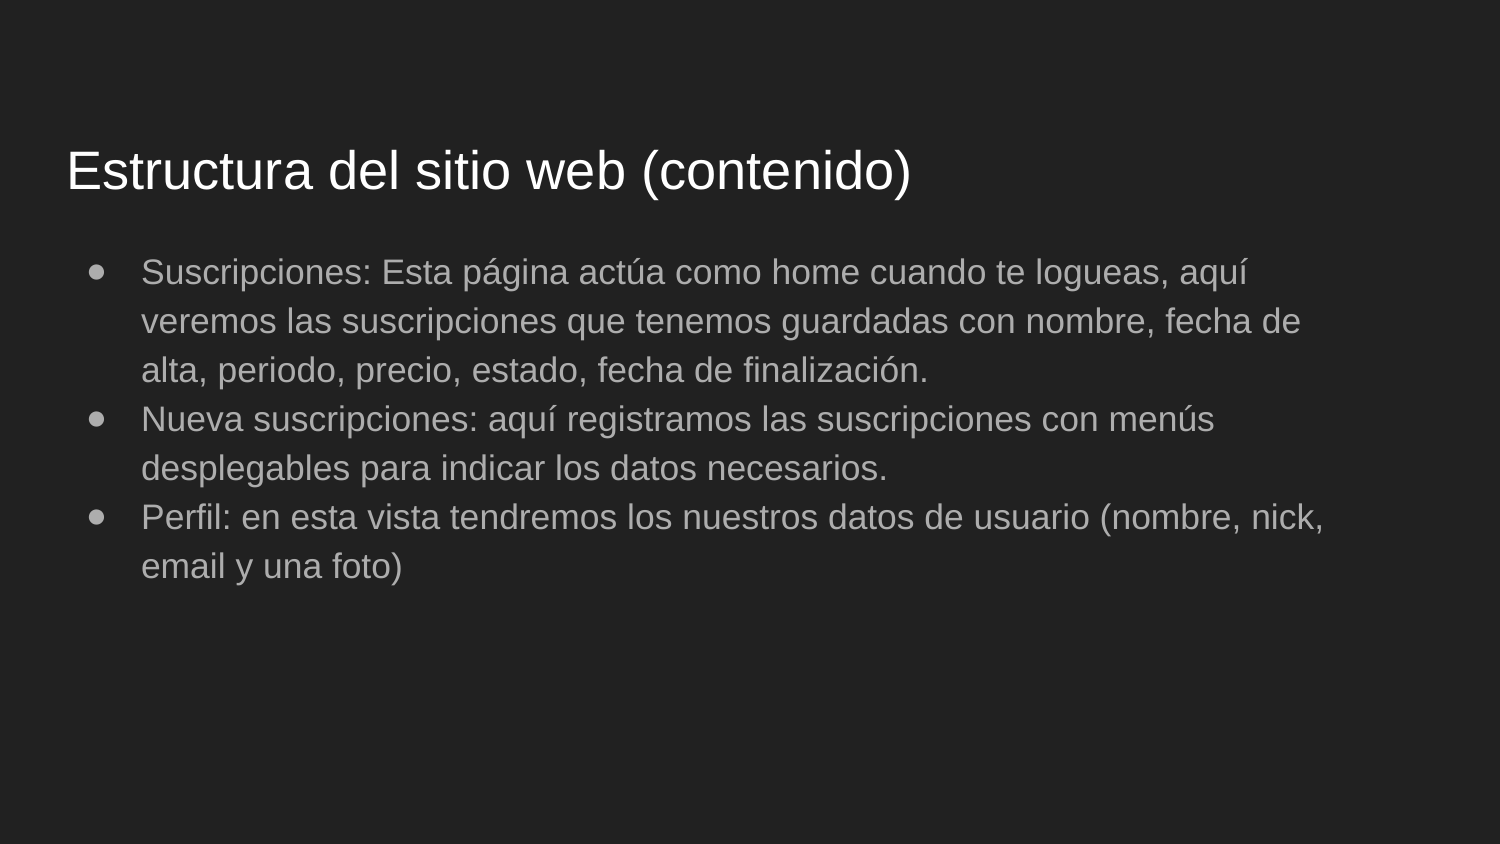

# Estructura del sitio web (contenido)
Suscripciones: Esta página actúa como home cuando te logueas, aquí veremos las suscripciones que tenemos guardadas con nombre, fecha de alta, periodo, precio, estado, fecha de finalización.
Nueva suscripciones: aquí registramos las suscripciones con menús desplegables para indicar los datos necesarios.
Perfil: en esta vista tendremos los nuestros datos de usuario (nombre, nick, email y una foto)